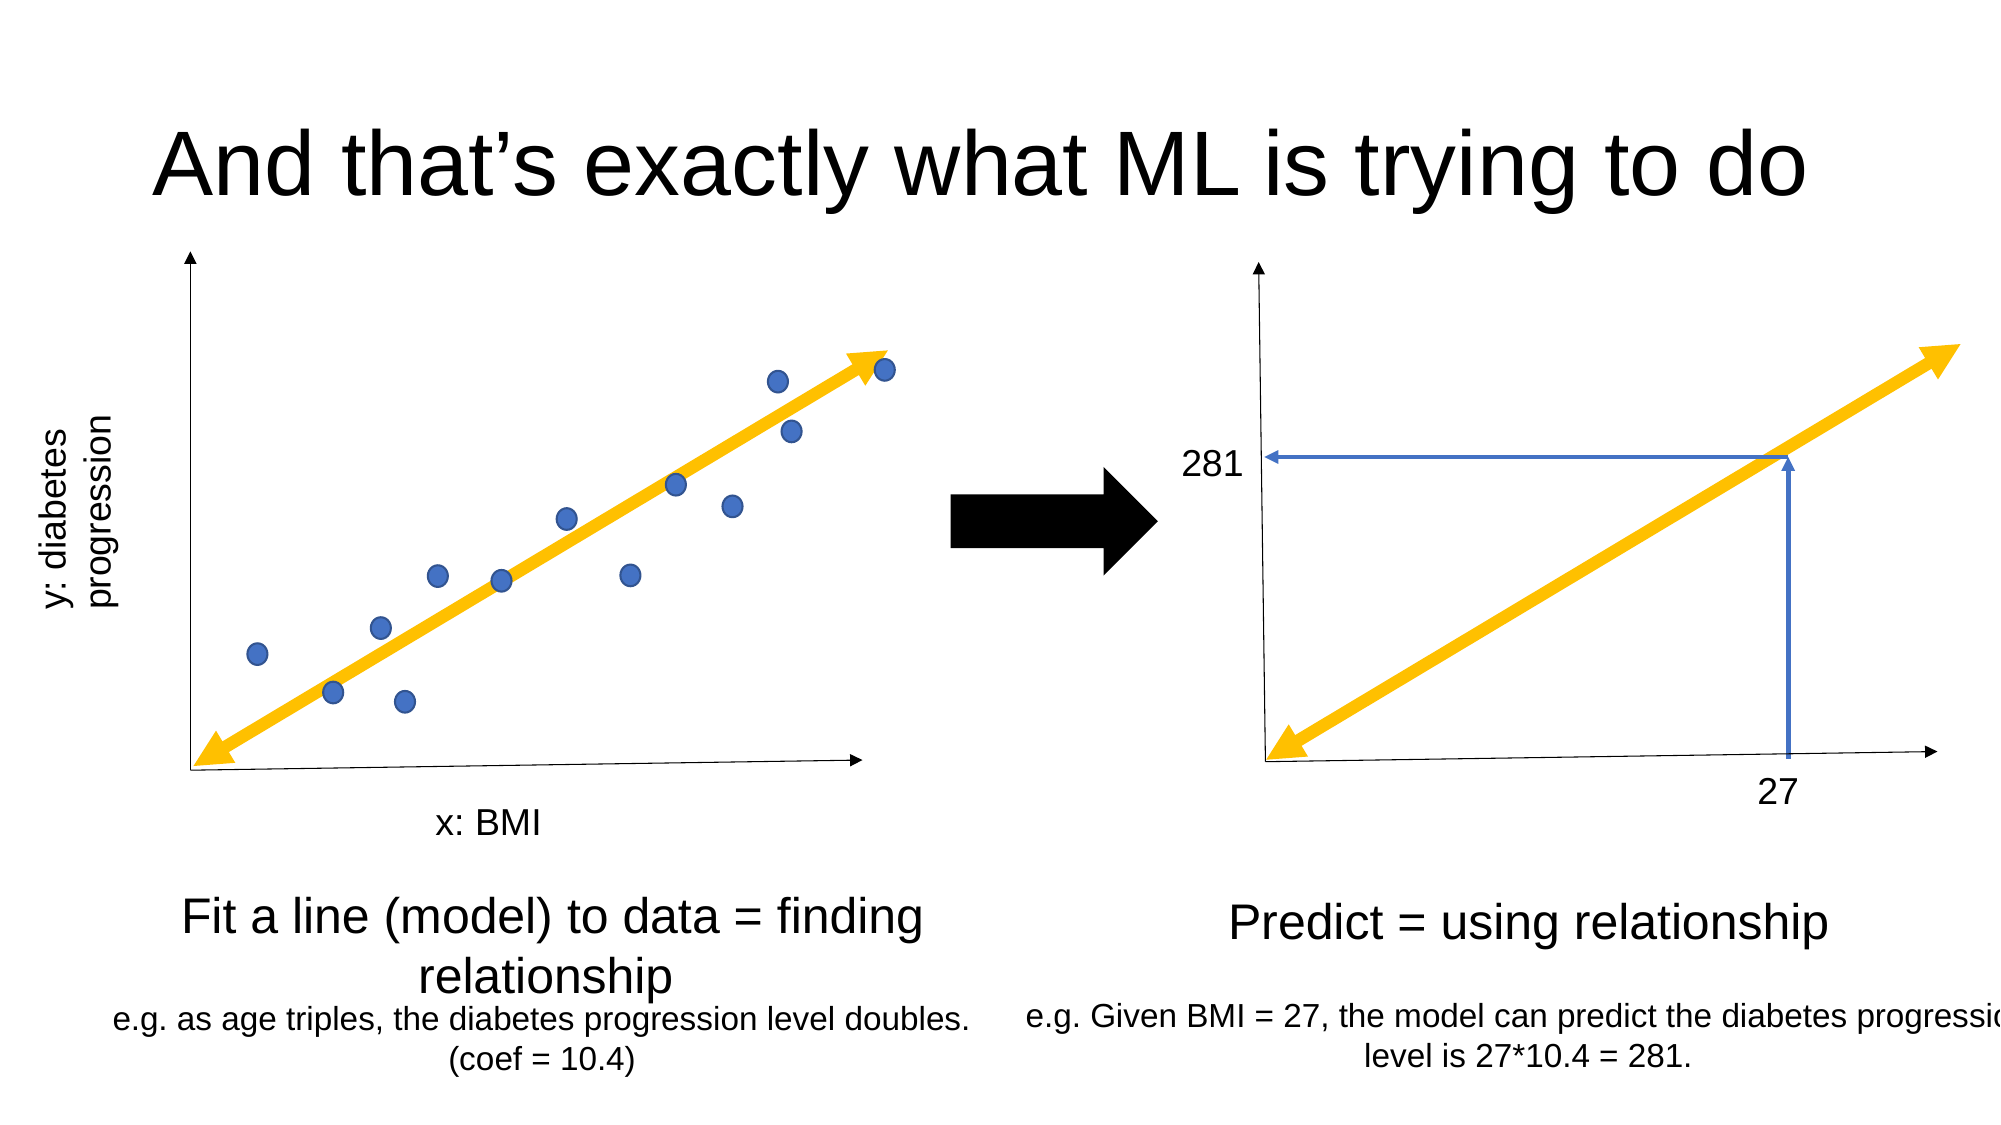

# And that’s exactly what ML is trying to do

y: diabetes progression

281

27
x: BMI
Fit a line (model) to data = finding relationship
Predict = using relationship

e.g. Given BMI = 27, the model can predict the diabetes progression level is 27*10.4 = 281.

e.g. as age triples, the diabetes progression level doubles.
(coef = 10.4)